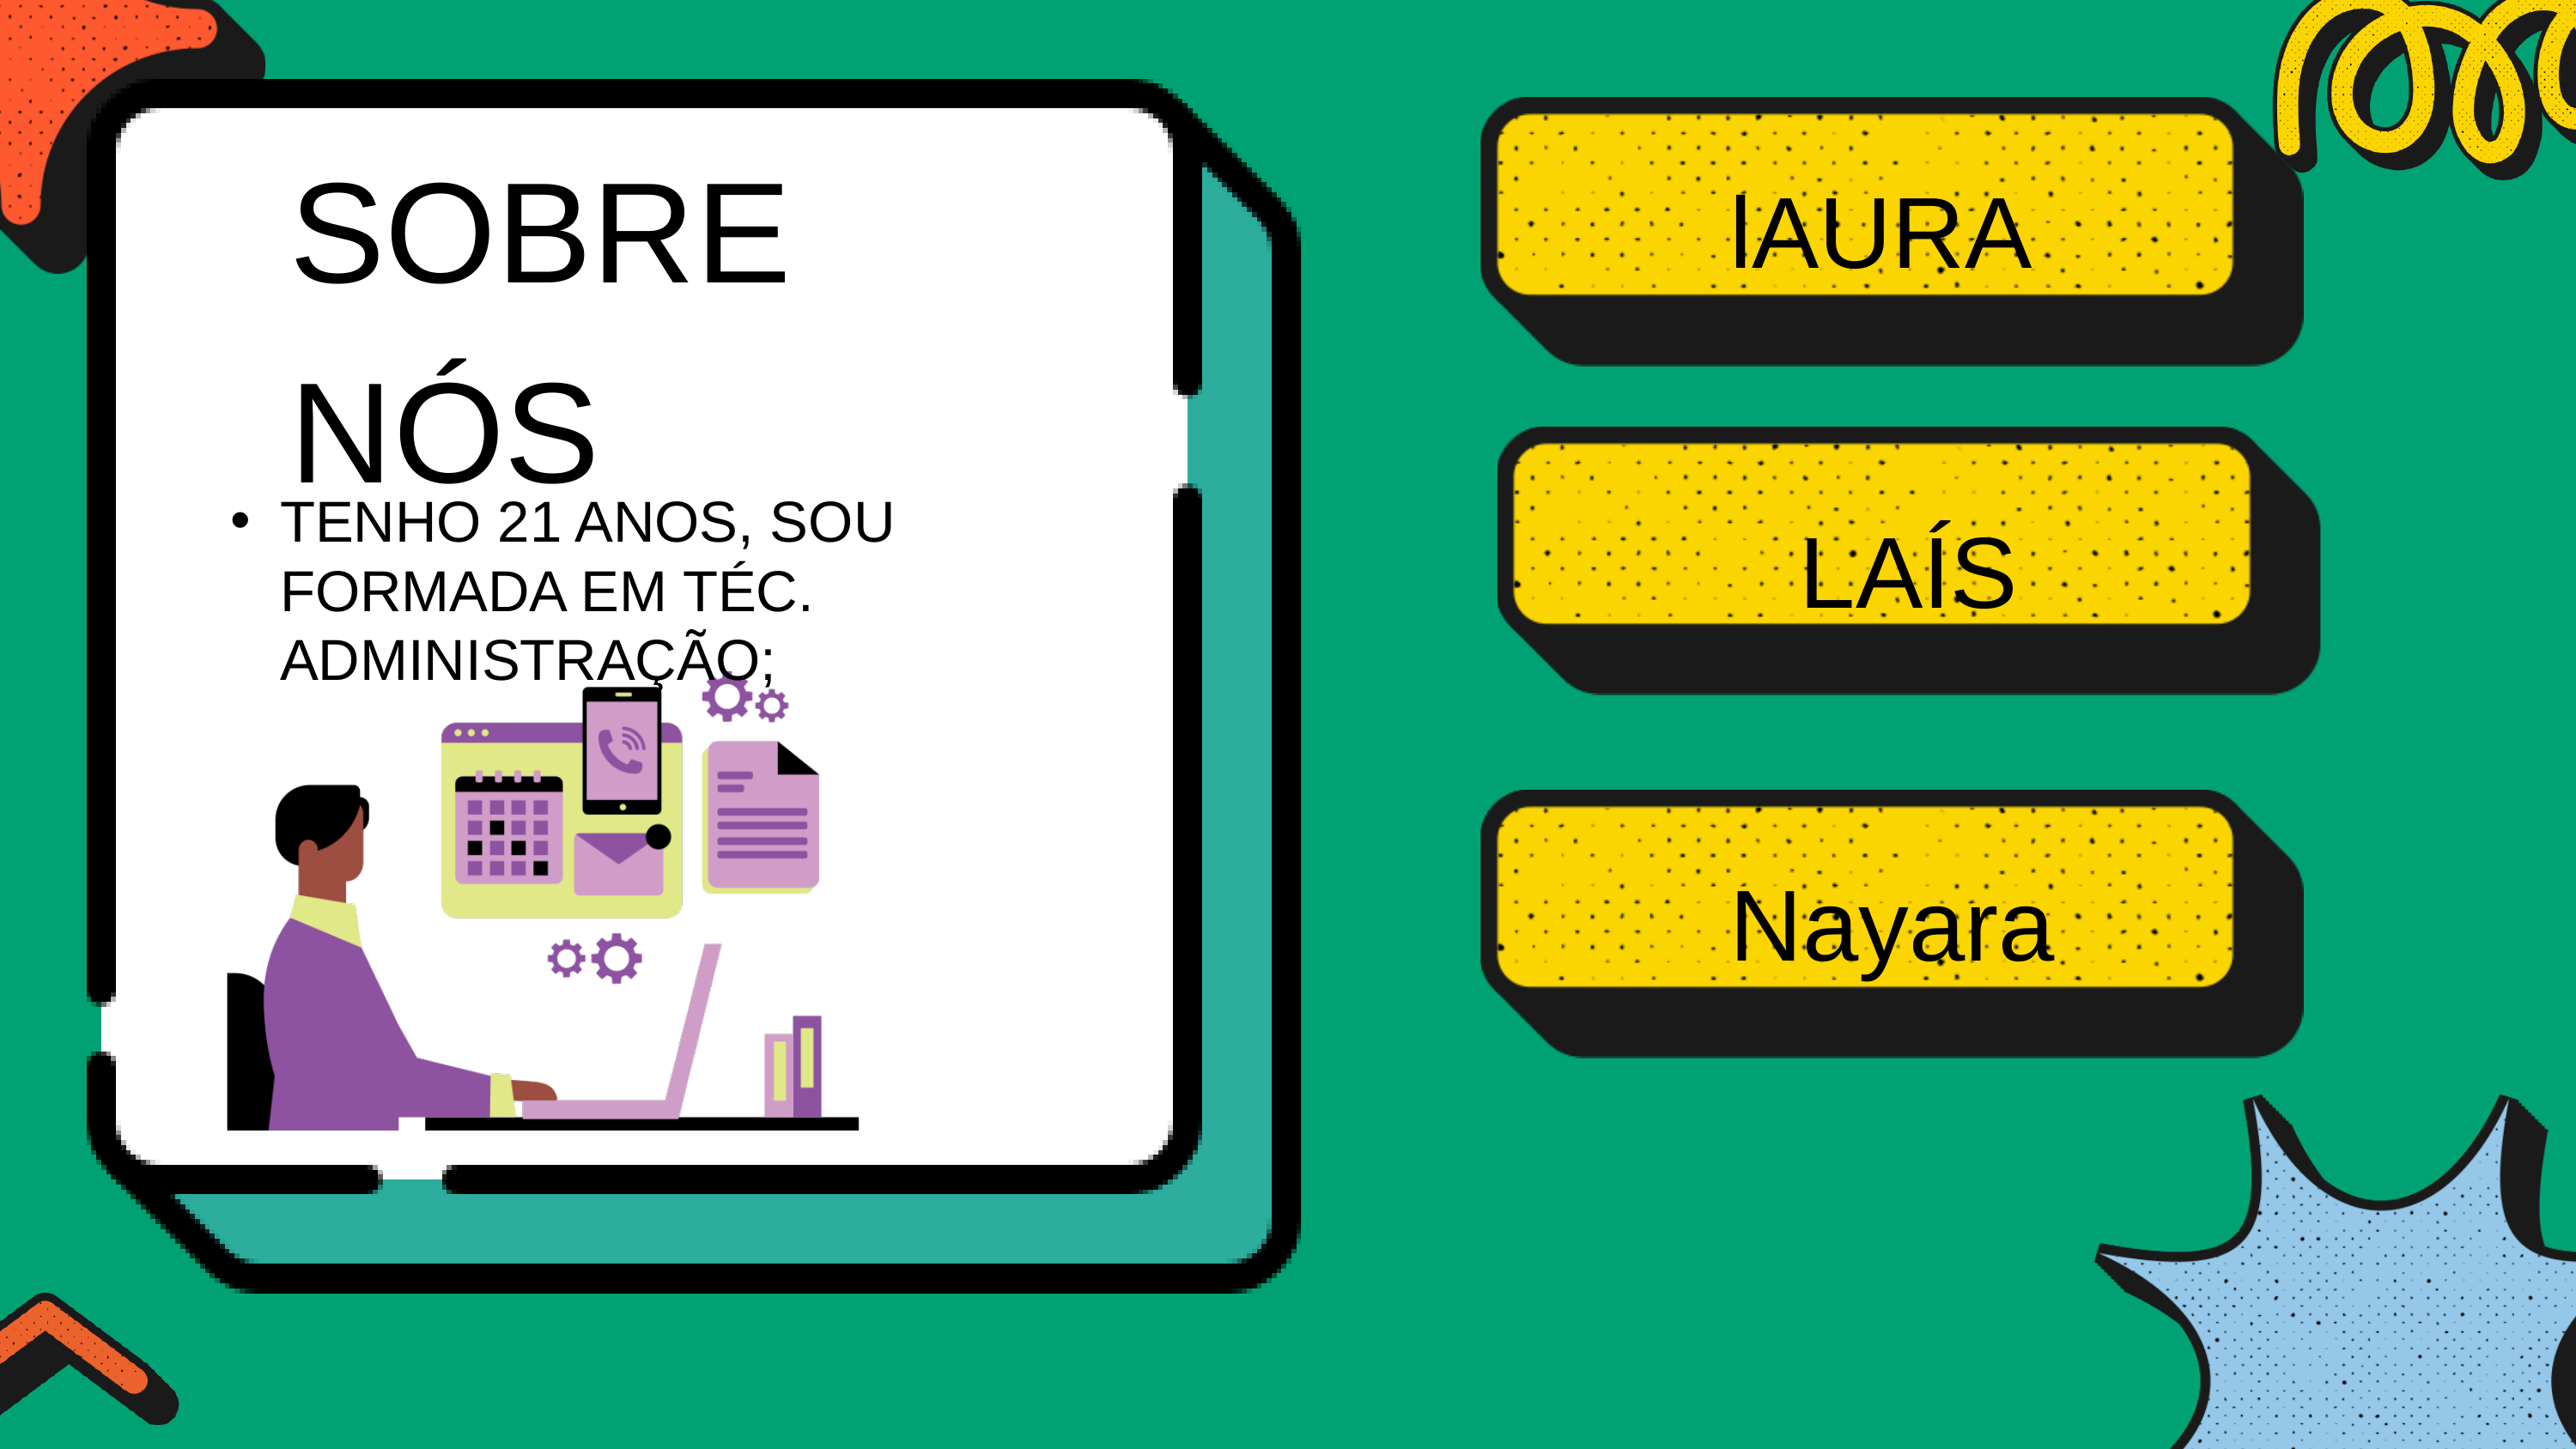

SOBRE NÓS
lAURA

TENHO 21 ANOS, SOU FORMADA EM TÉC. ADMINISTRAÇÃO;

LAÍS

Nayara